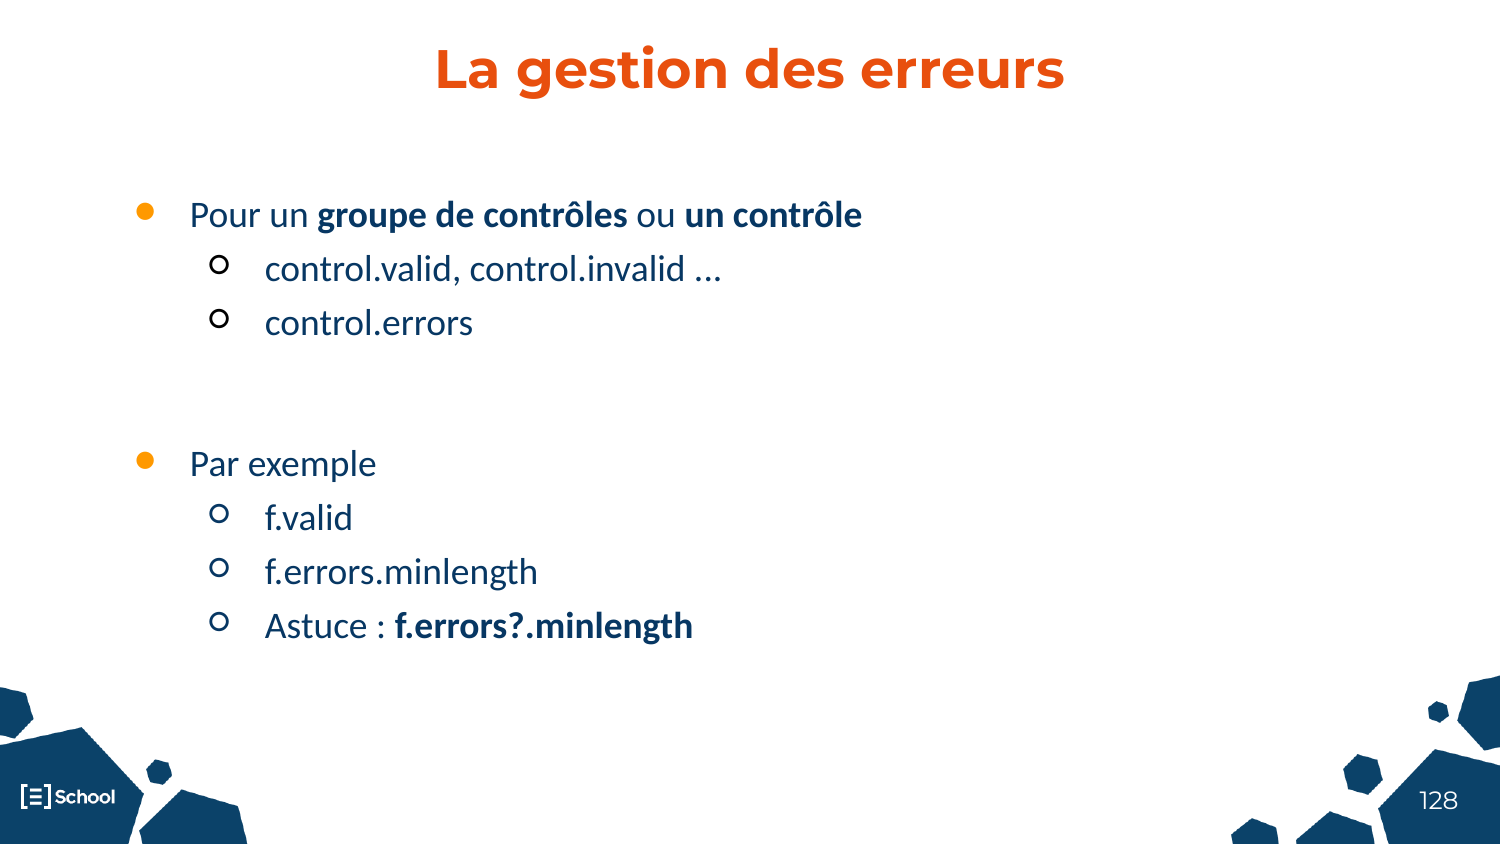

La gestion des erreurs
Pour un groupe de contrôles ou un contrôle
control.valid, control.invalid ...
control.errors

Par exemple
f.valid
f.errors.minlength
Astuce : f.errors?.minlength
128